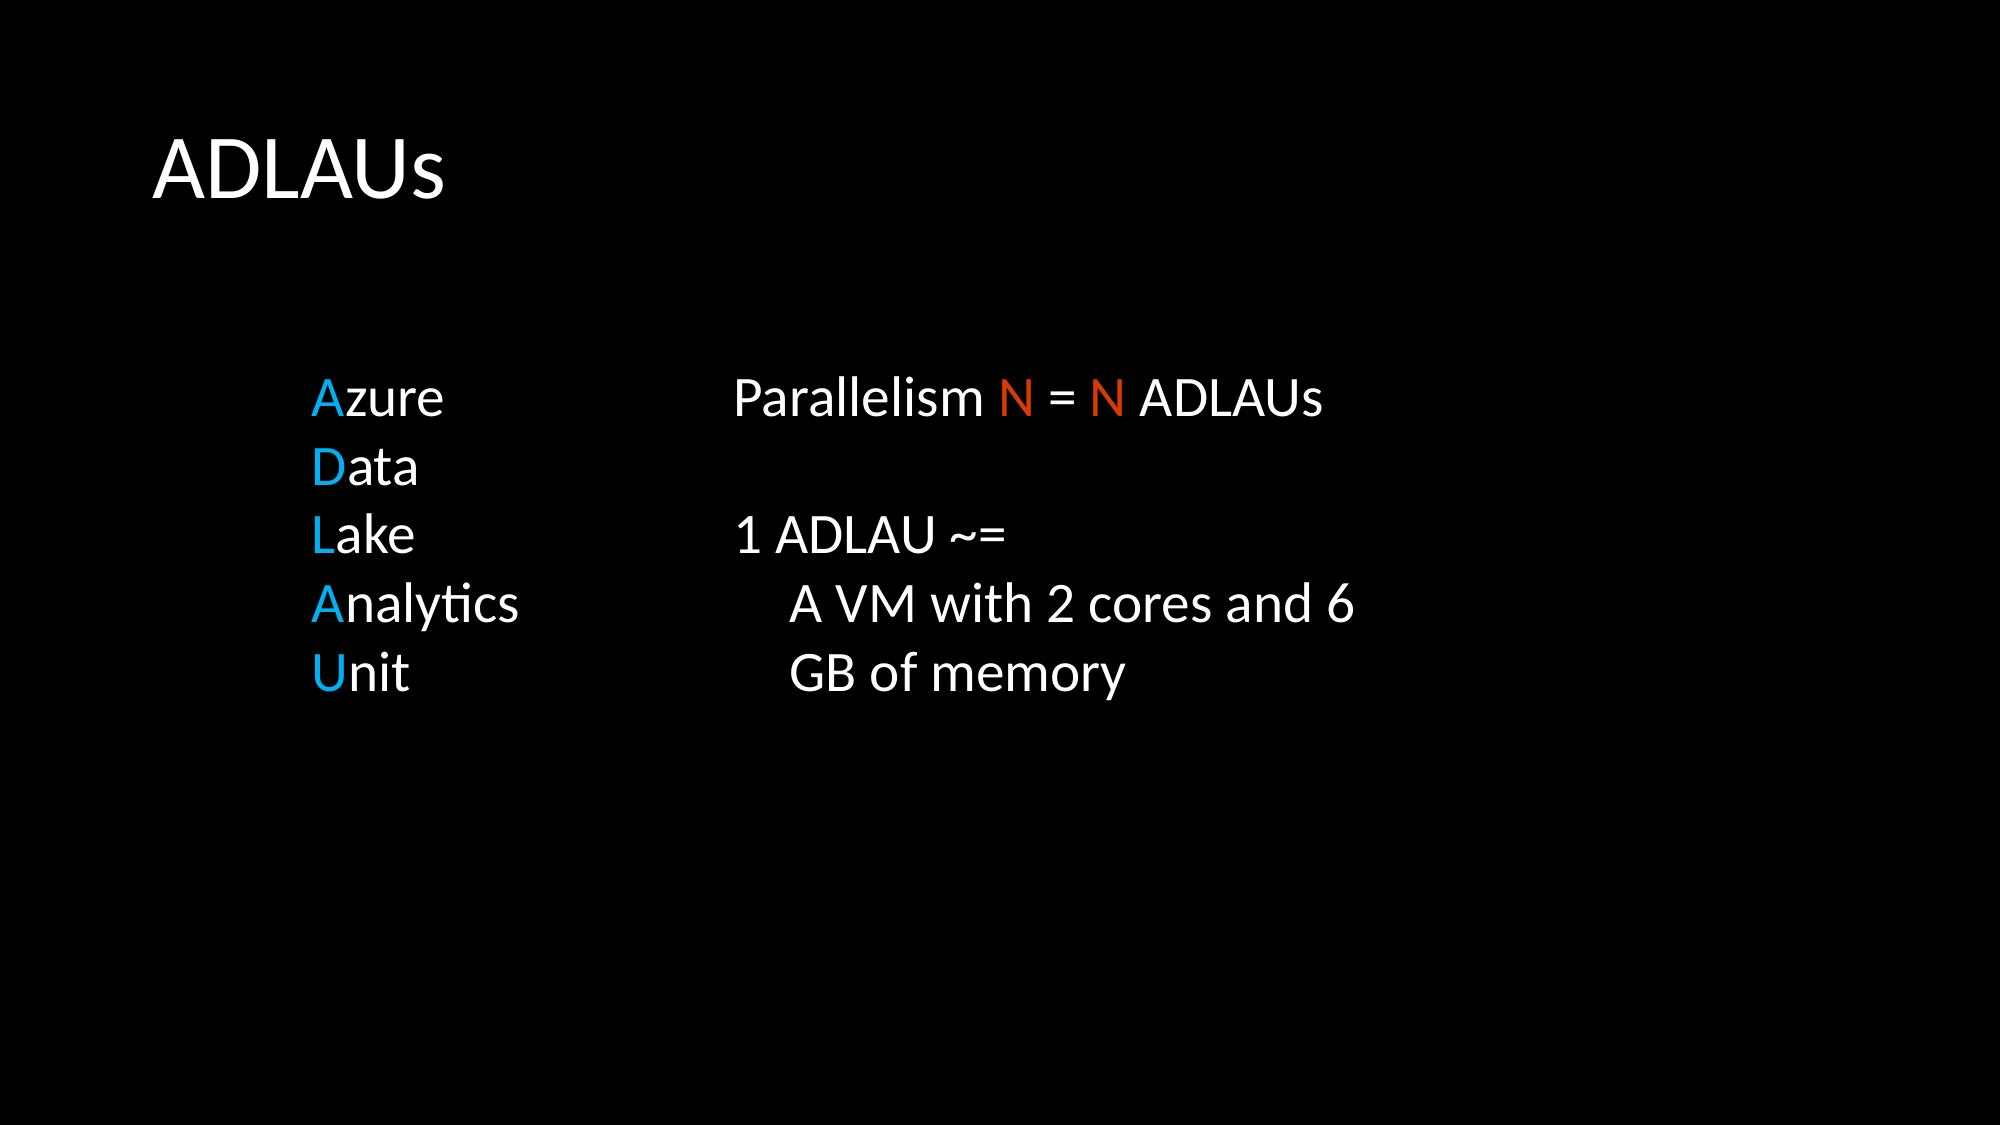

# ADLAUs
Azure
Data
Lake
Analytics
Unit
Parallelism N = N ADLAUs

1 ADLAU ~=
A VM with 2 cores and 6 GB of memory